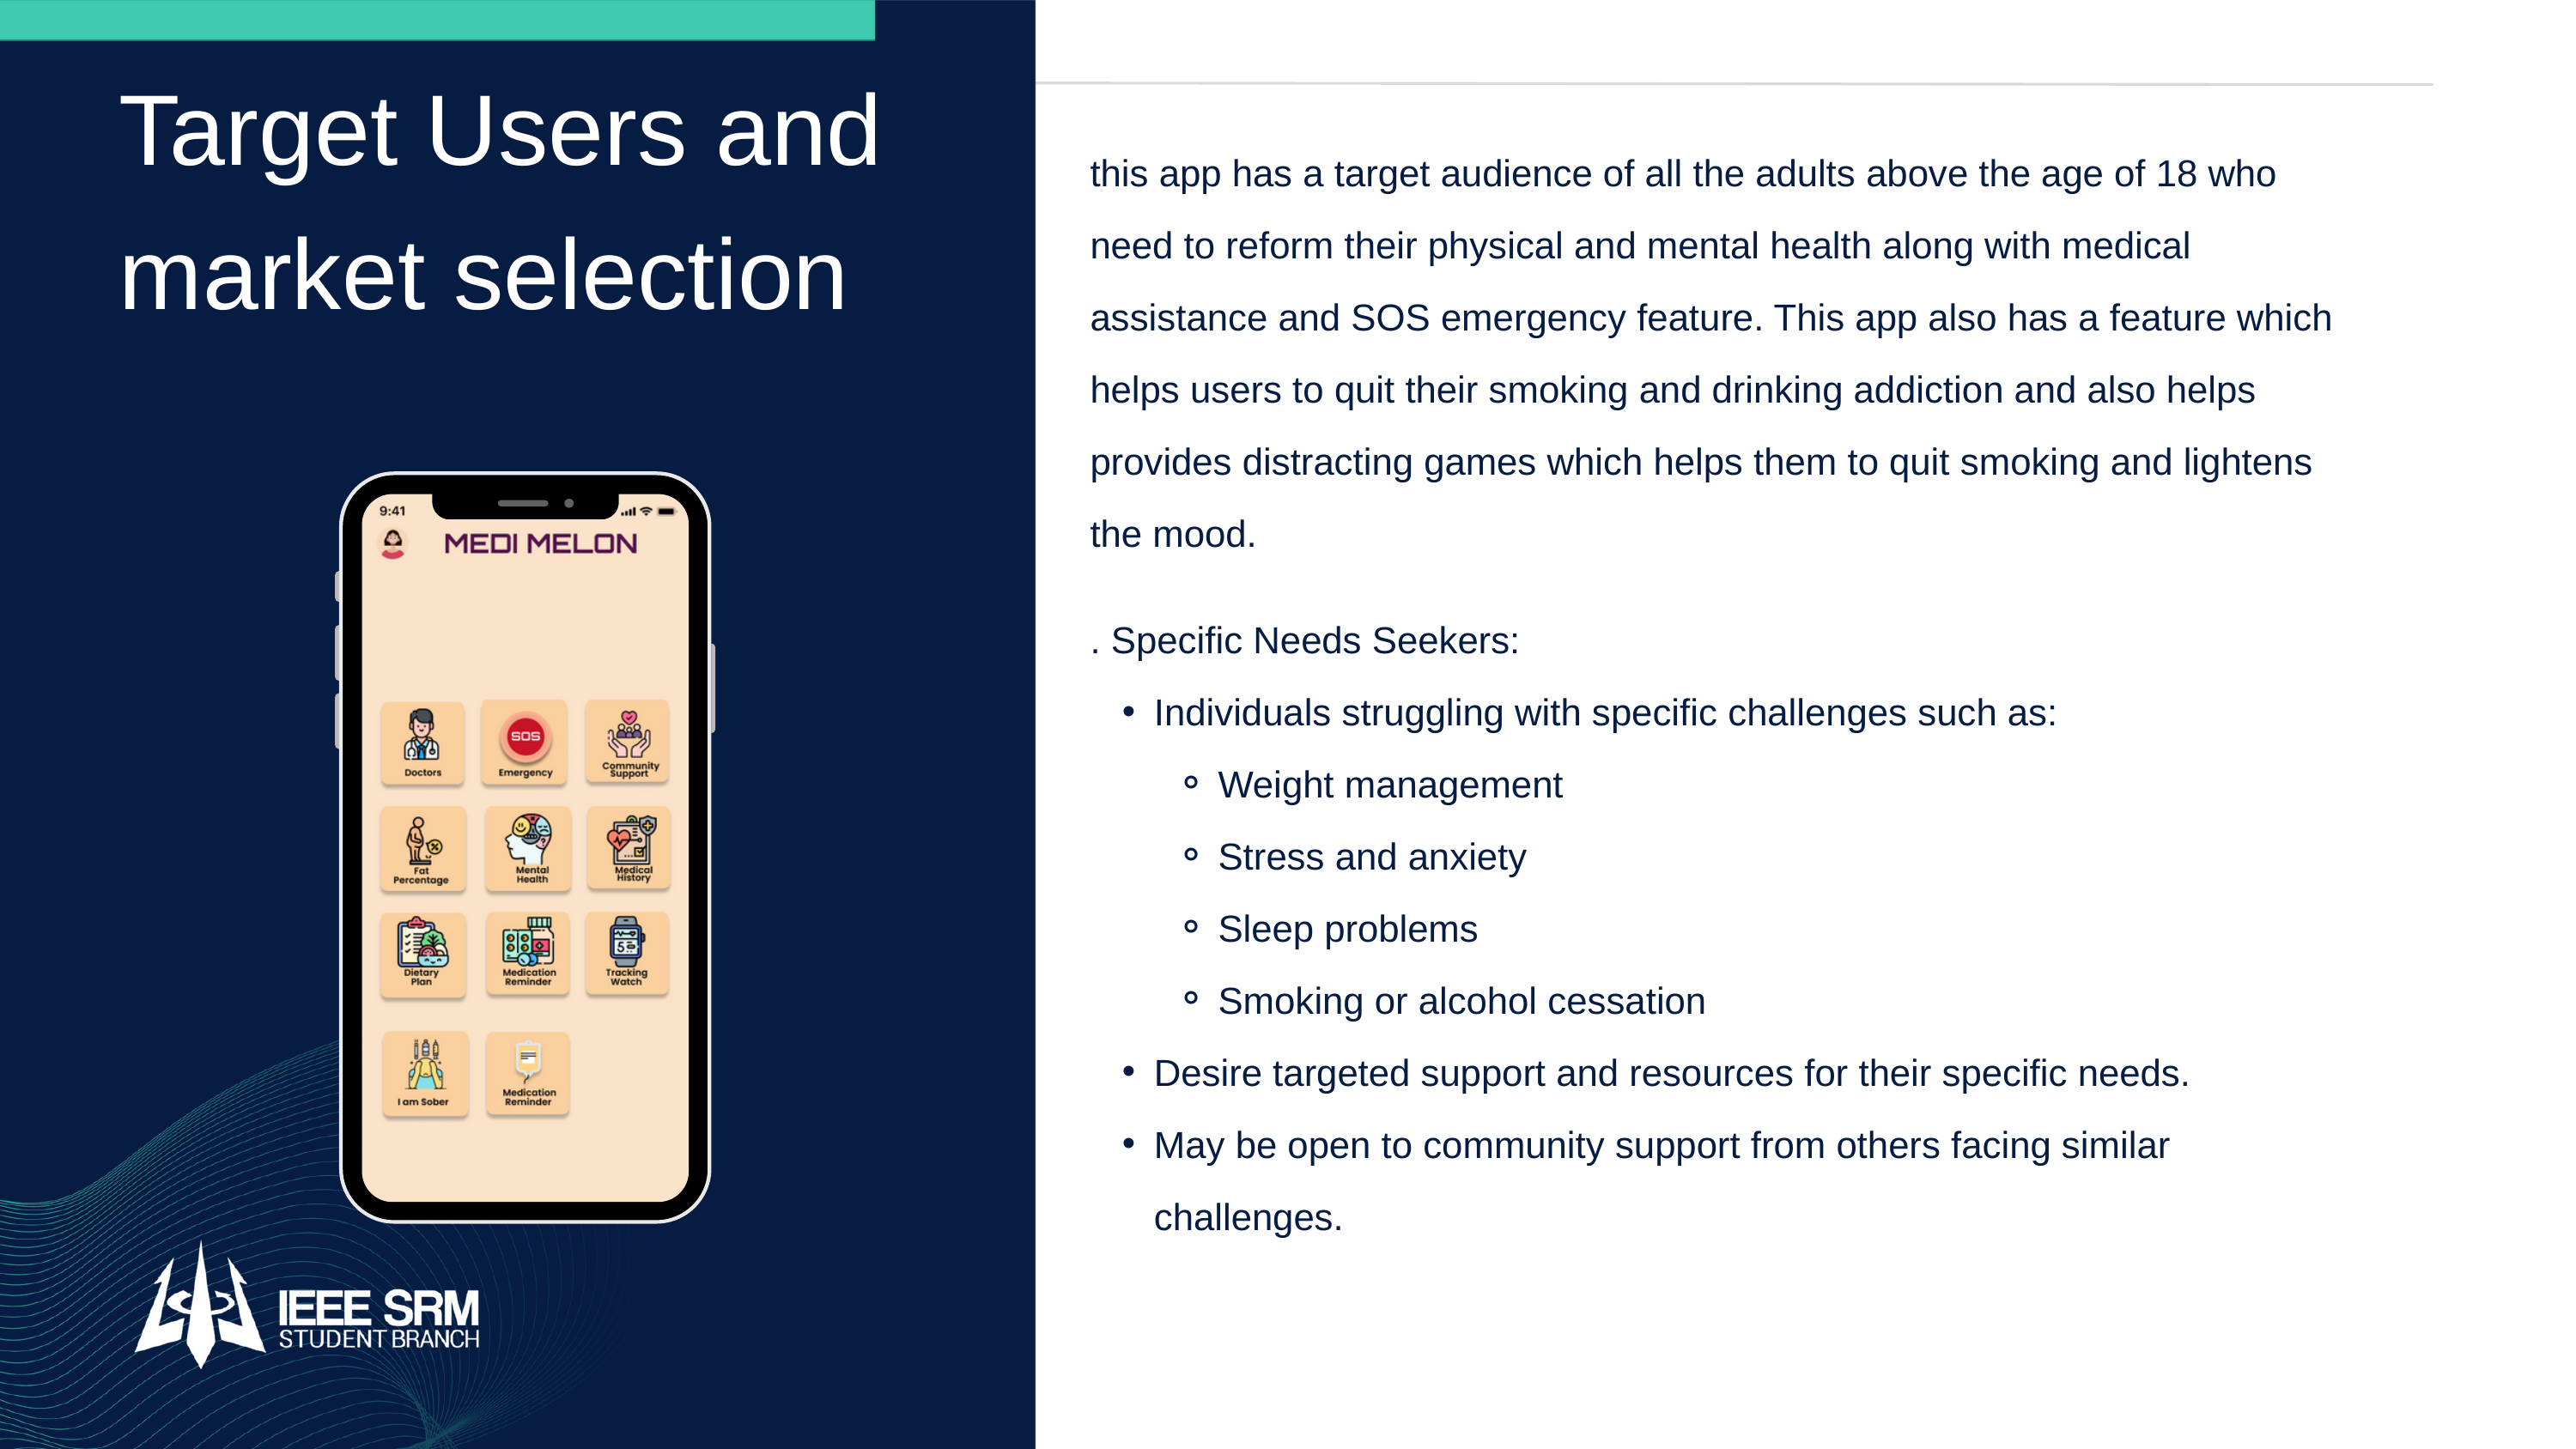

Target Users and market selection

this app has a target audience of all the adults above the age of 18 who need to reform their physical and mental health along with medical assistance and SOS emergency feature. This app also has a feature which helps users to quit their smoking and drinking addiction and also helps provides distracting games which helps them to quit smoking and lightens the mood.

. Specific Needs Seekers:
Individuals struggling with specific challenges such as:
Weight management
Stress and anxiety
Sleep problems
Smoking or alcohol cessation
Desire targeted support and resources for their specific needs.
May be open to community support from others facing similar challenges.